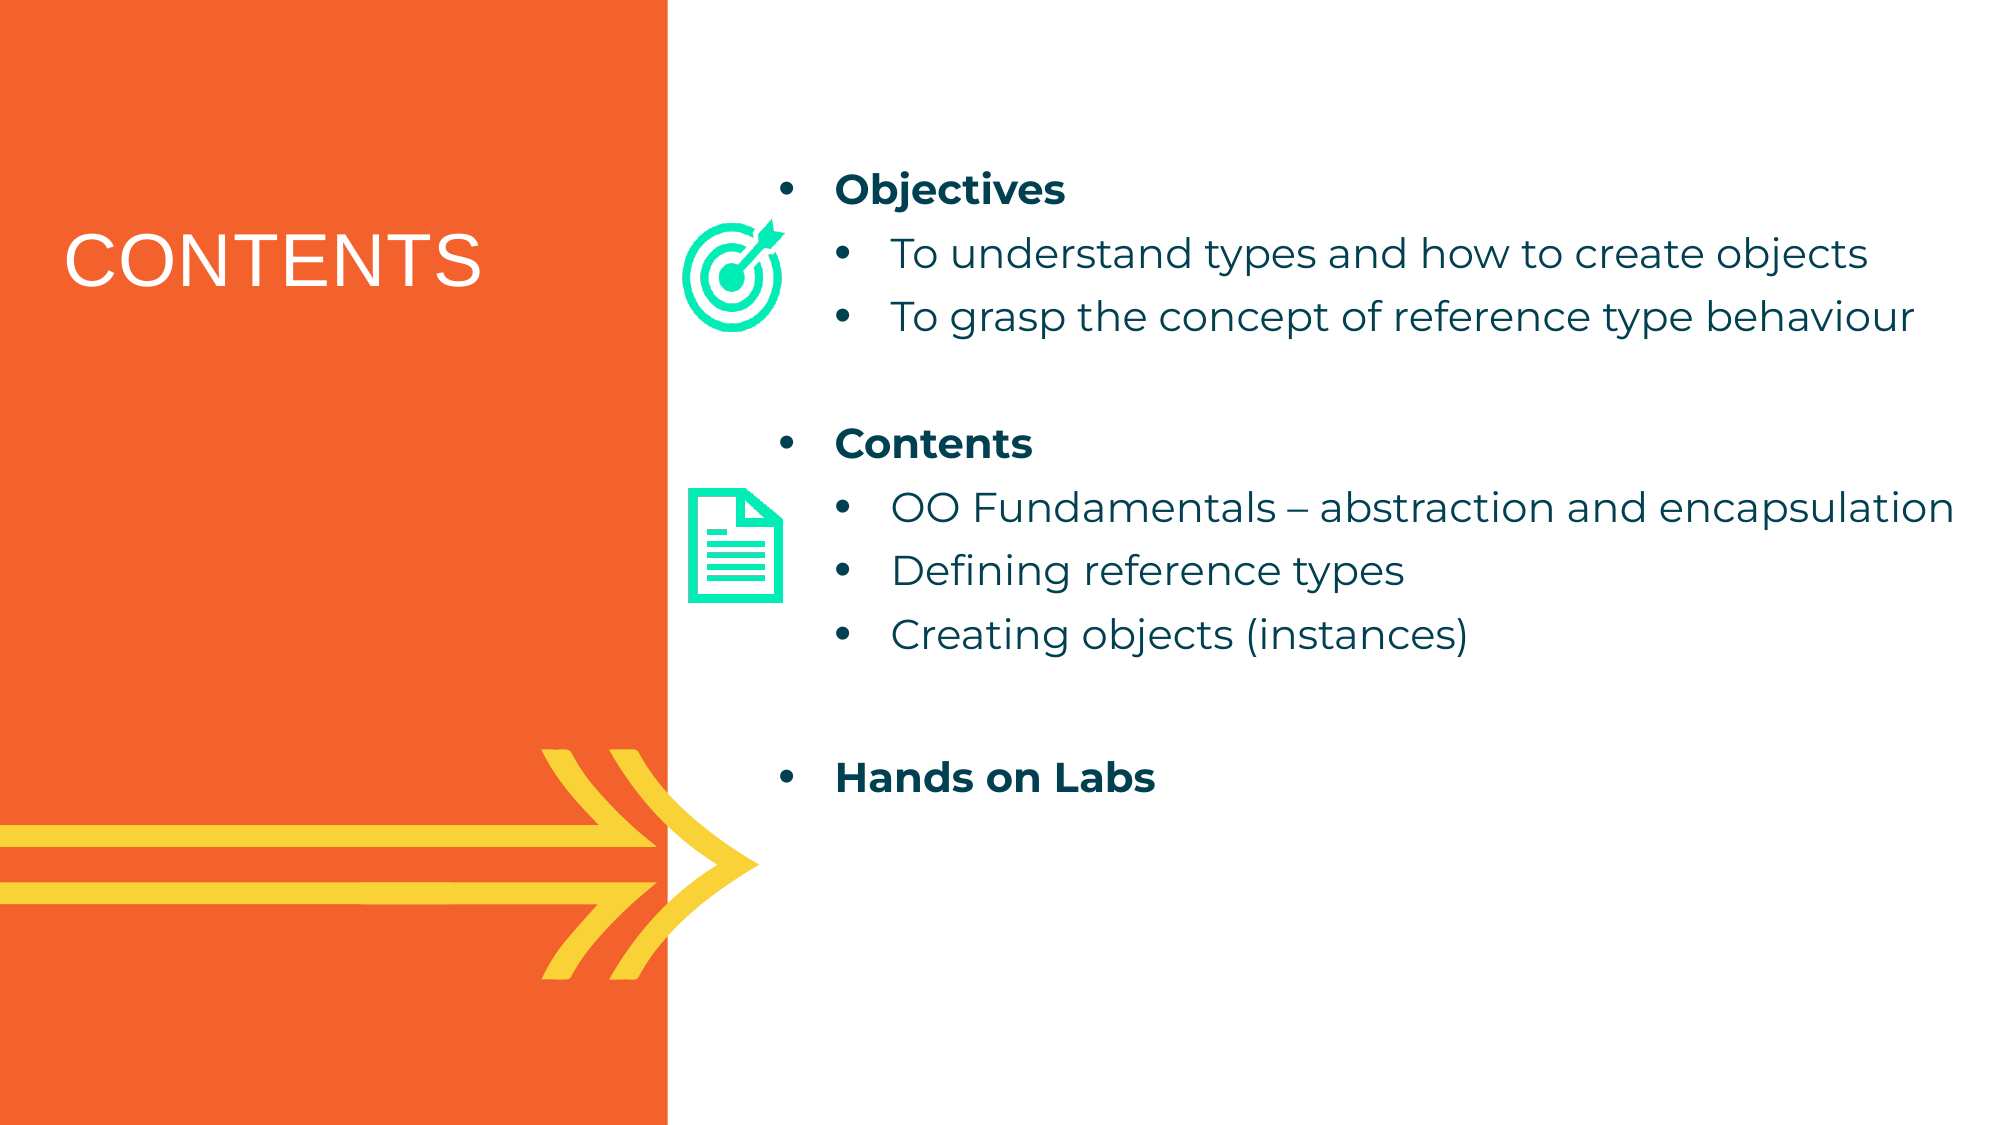

Objectives
To understand types and how to create objects
To grasp the concept of reference type behaviour

Contents
OO Fundamentals – abstraction and encapsulation
Defining reference types
Creating objects (instances)

Hands on Labs

Contents